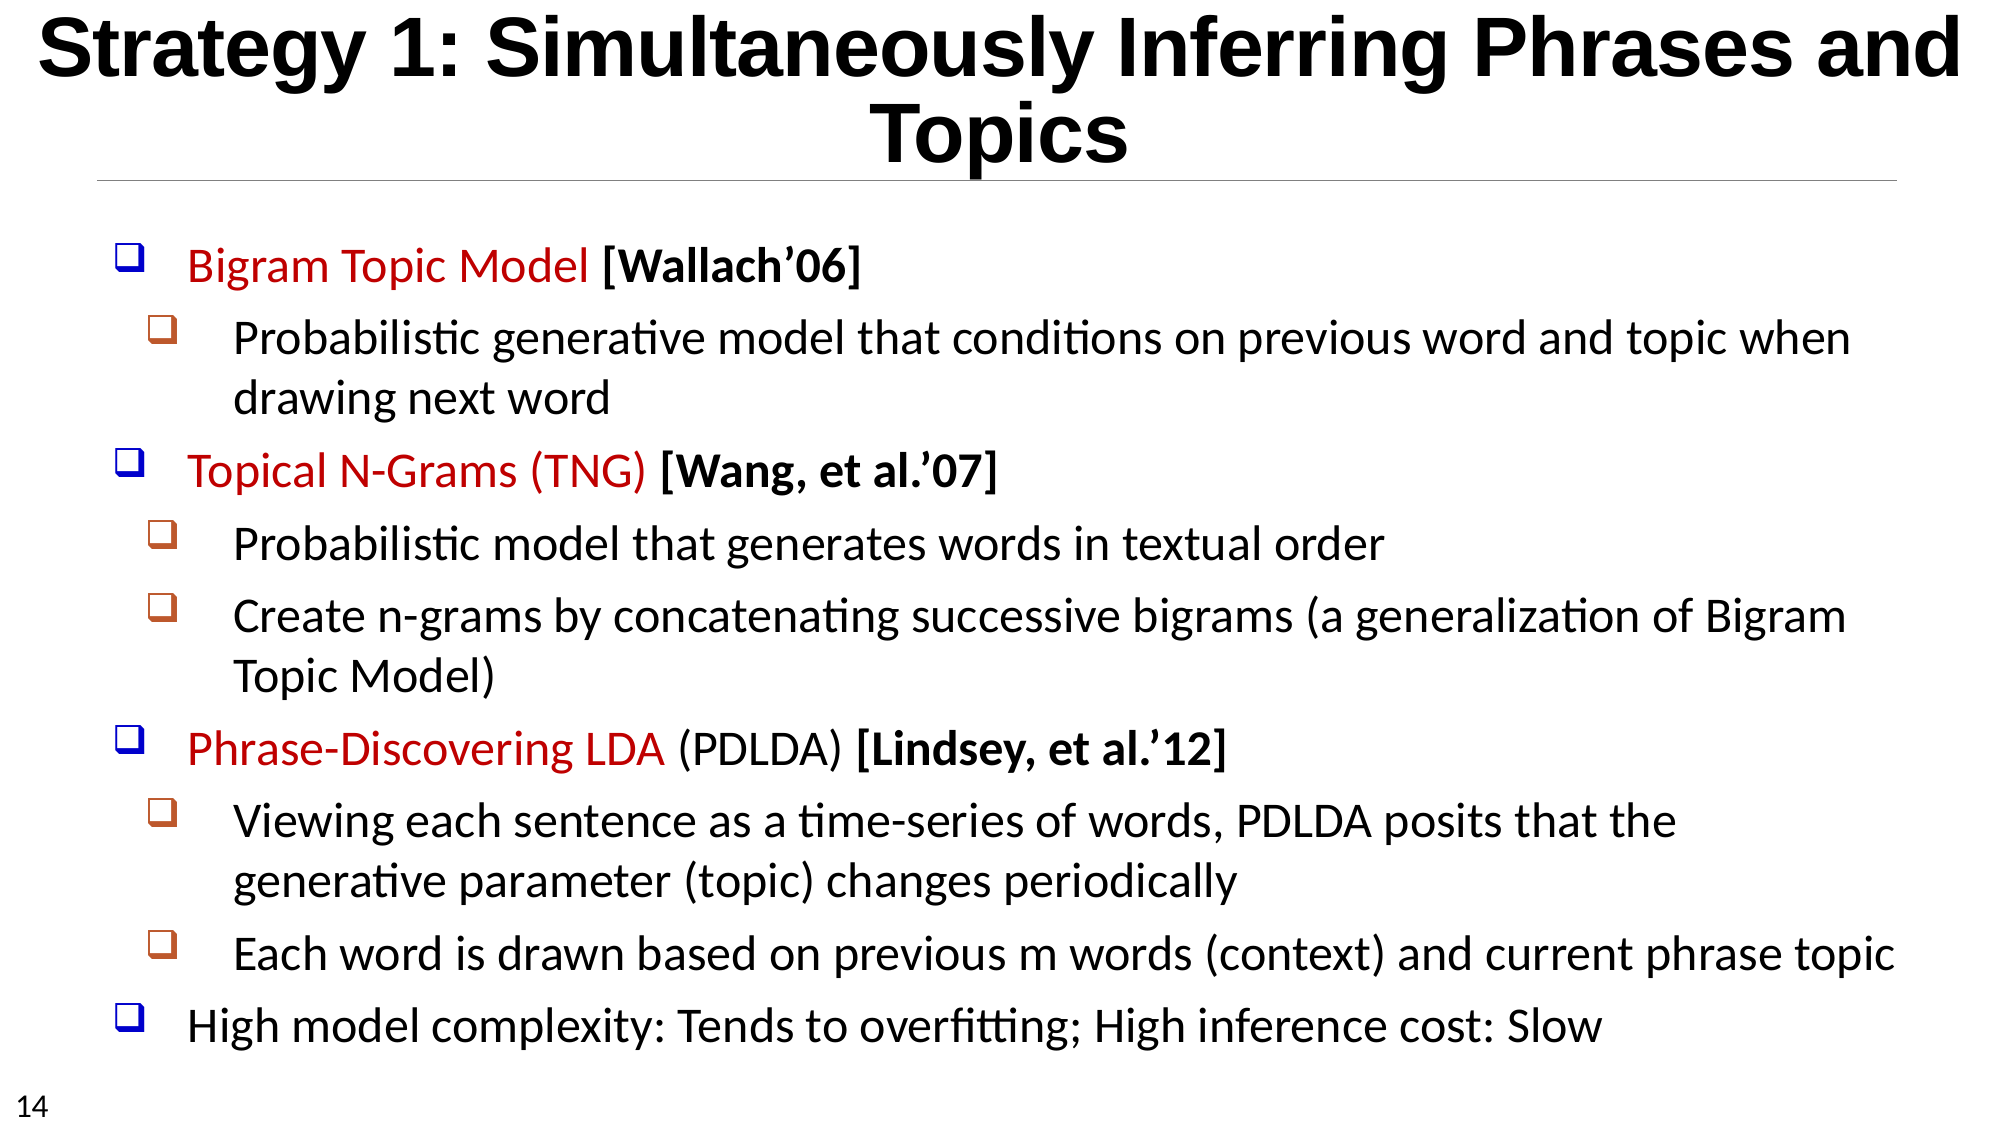

# Strategy 1: Simultaneously Inferring Phrases and Topics
Bigram Topic Model [Wallach’06]
Probabilistic generative model that conditions on previous word and topic when drawing next word
Topical N-Grams (TNG) [Wang, et al.’07]
Probabilistic model that generates words in textual order
Create n-grams by concatenating successive bigrams (a generalization of Bigram Topic Model)
Phrase-Discovering LDA (PDLDA) [Lindsey, et al.’12]
Viewing each sentence as a time-series of words, PDLDA posits that the generative parameter (topic) changes periodically
Each word is drawn based on previous m words (context) and current phrase topic
High model complexity: Tends to overfitting; High inference cost: Slow